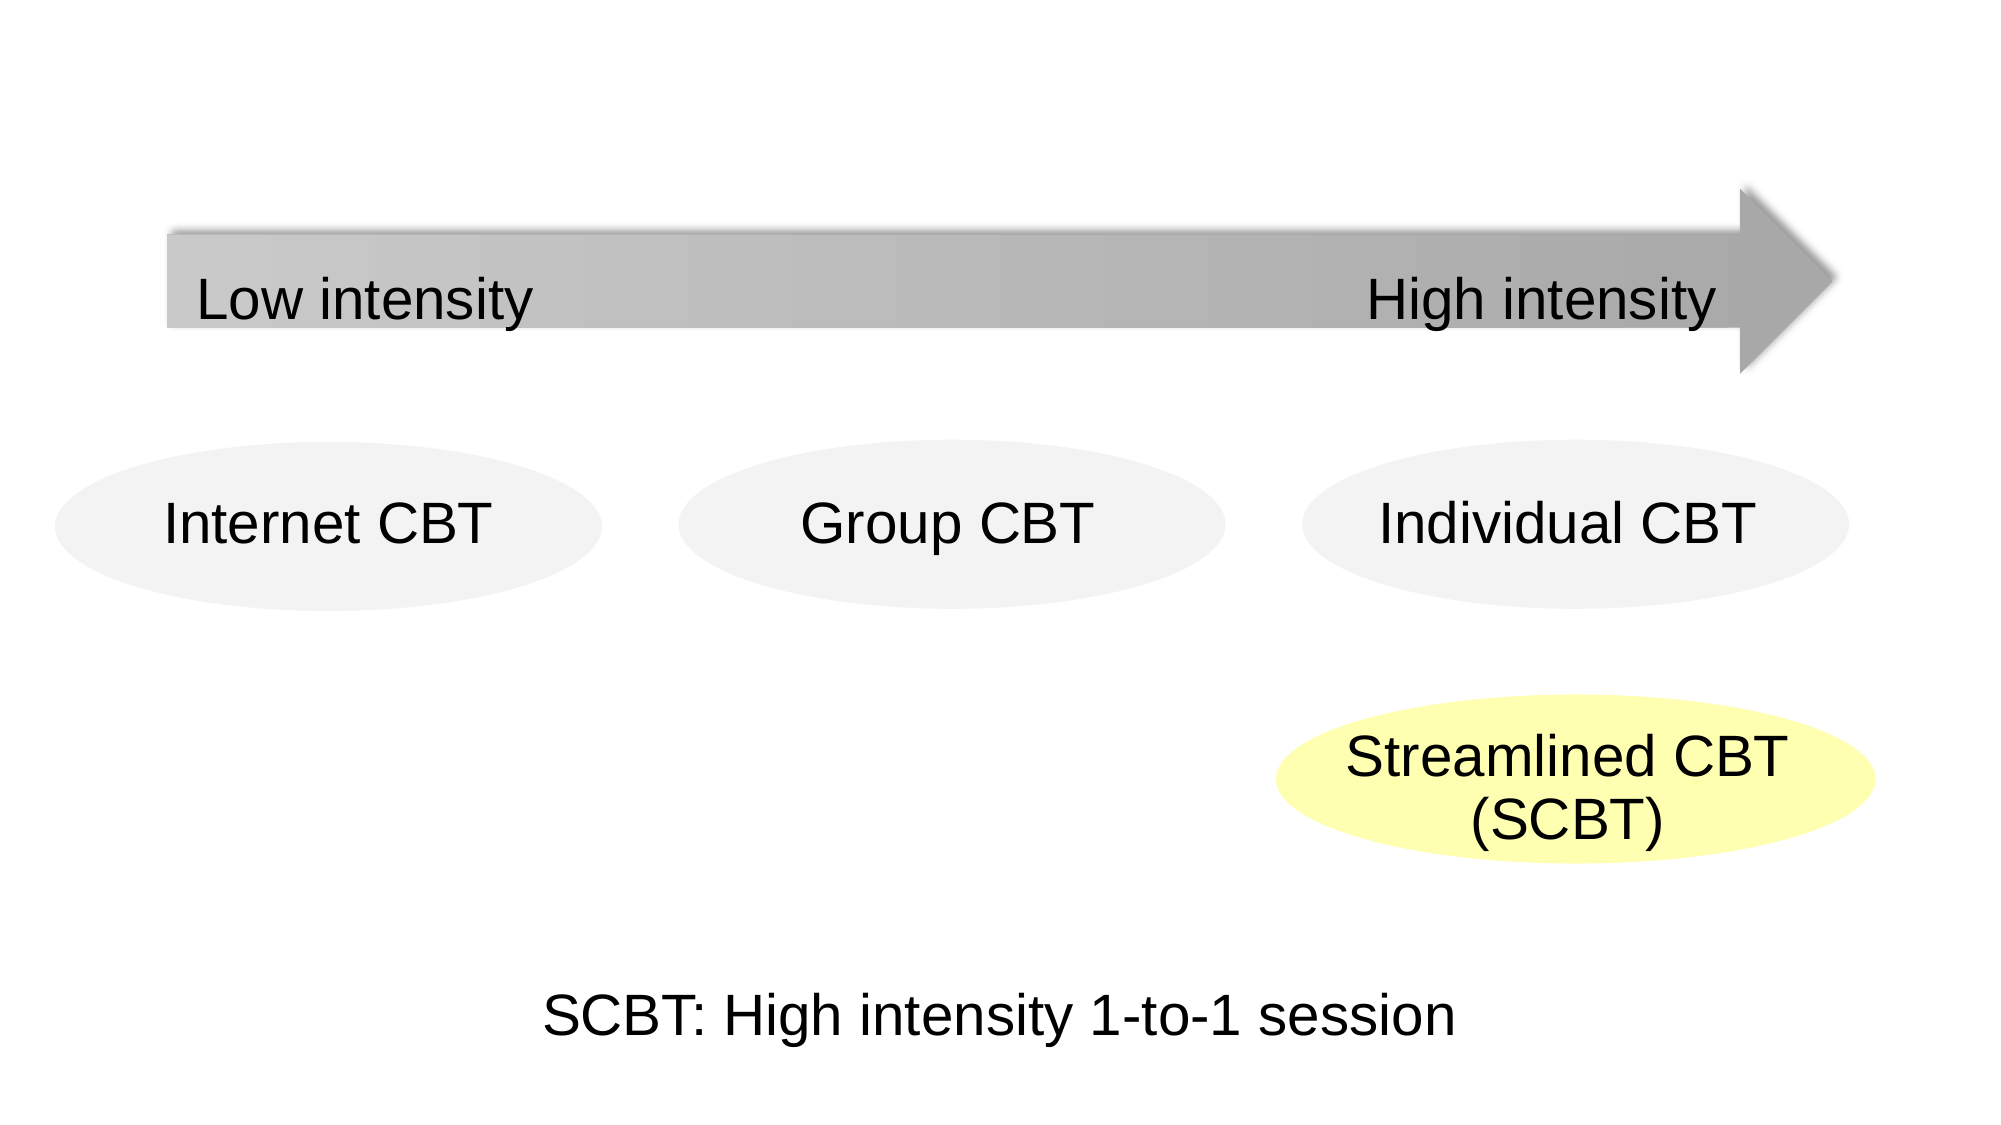

Low intensity
High intensity

Internet CBT
Group CBT
Individual CBT

Streamlined CBT
(SCBT)
SCBT: High intensity 1-to-1 session